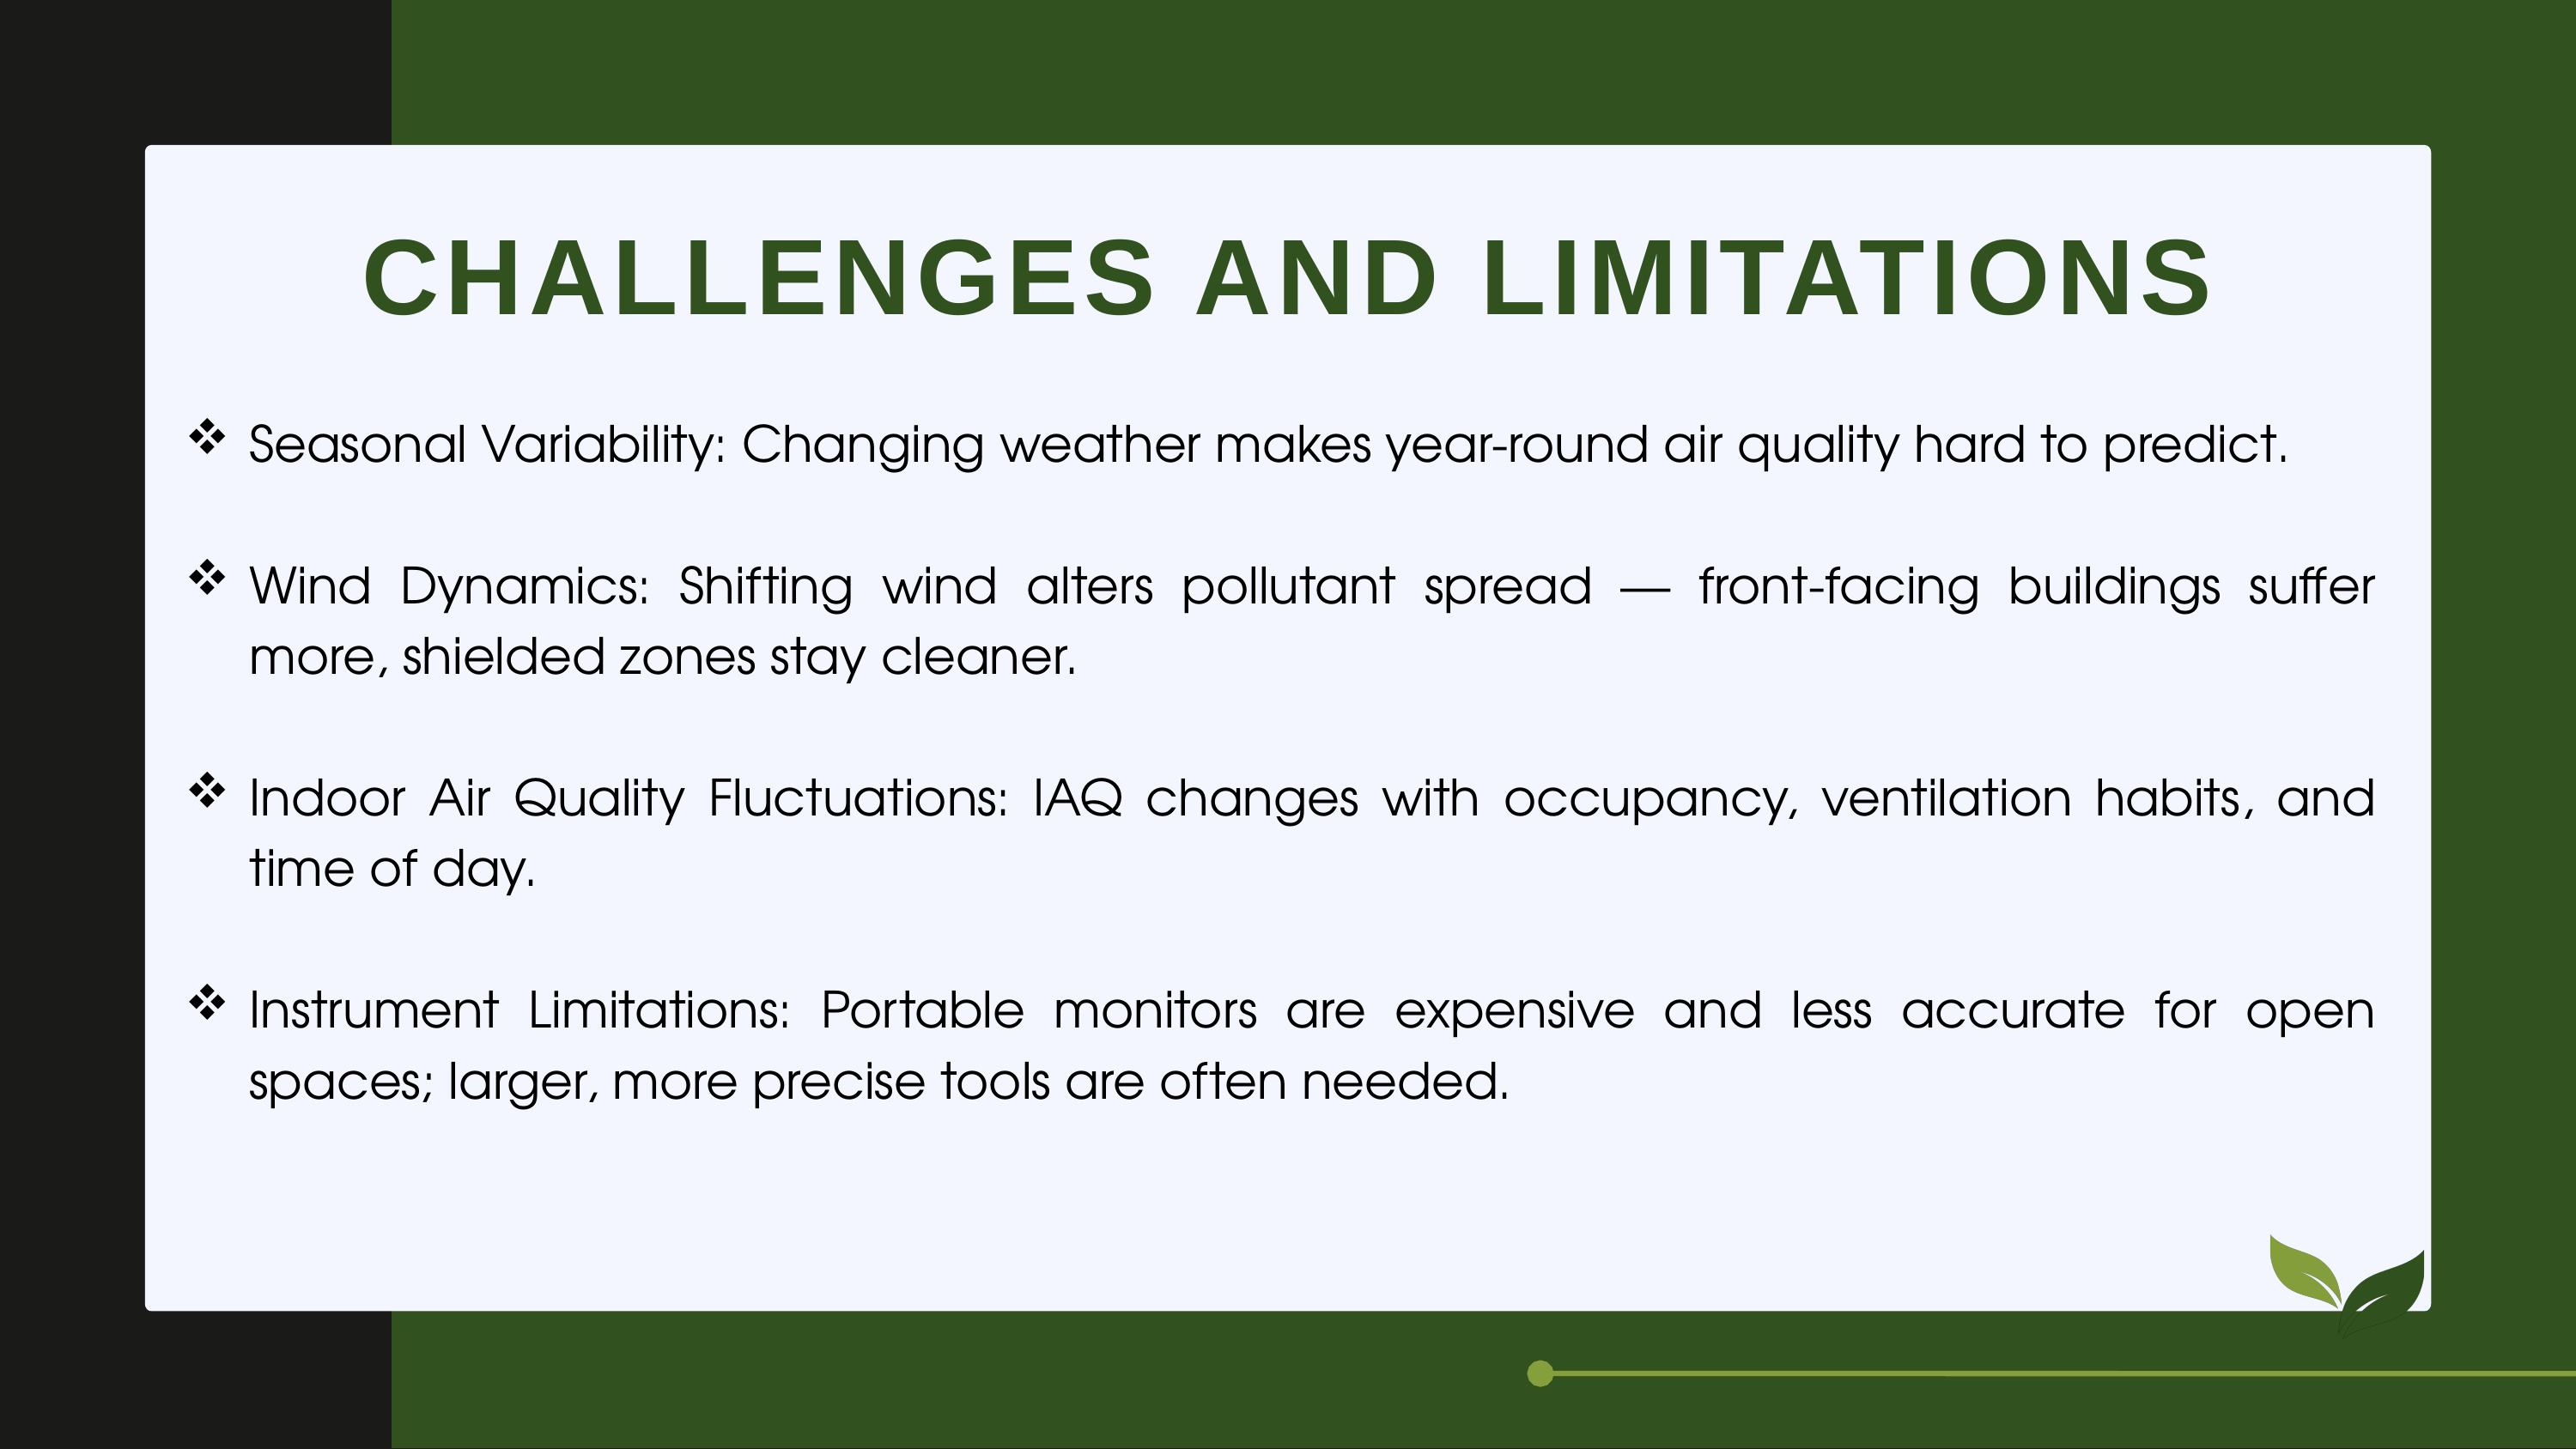

CHALLENGES AND LIMITATIONS
Seasonal Variability: Changing weather makes year-round air quality hard to predict.

Wind Dynamics: Shifting wind alters pollutant spread — front-facing buildings suffer more, shielded zones stay cleaner.

Indoor Air Quality Fluctuations: IAQ changes with occupancy, ventilation habits, and time of day.

Instrument Limitations: Portable monitors are expensive and less accurate for open spaces; larger, more precise tools are often needed.